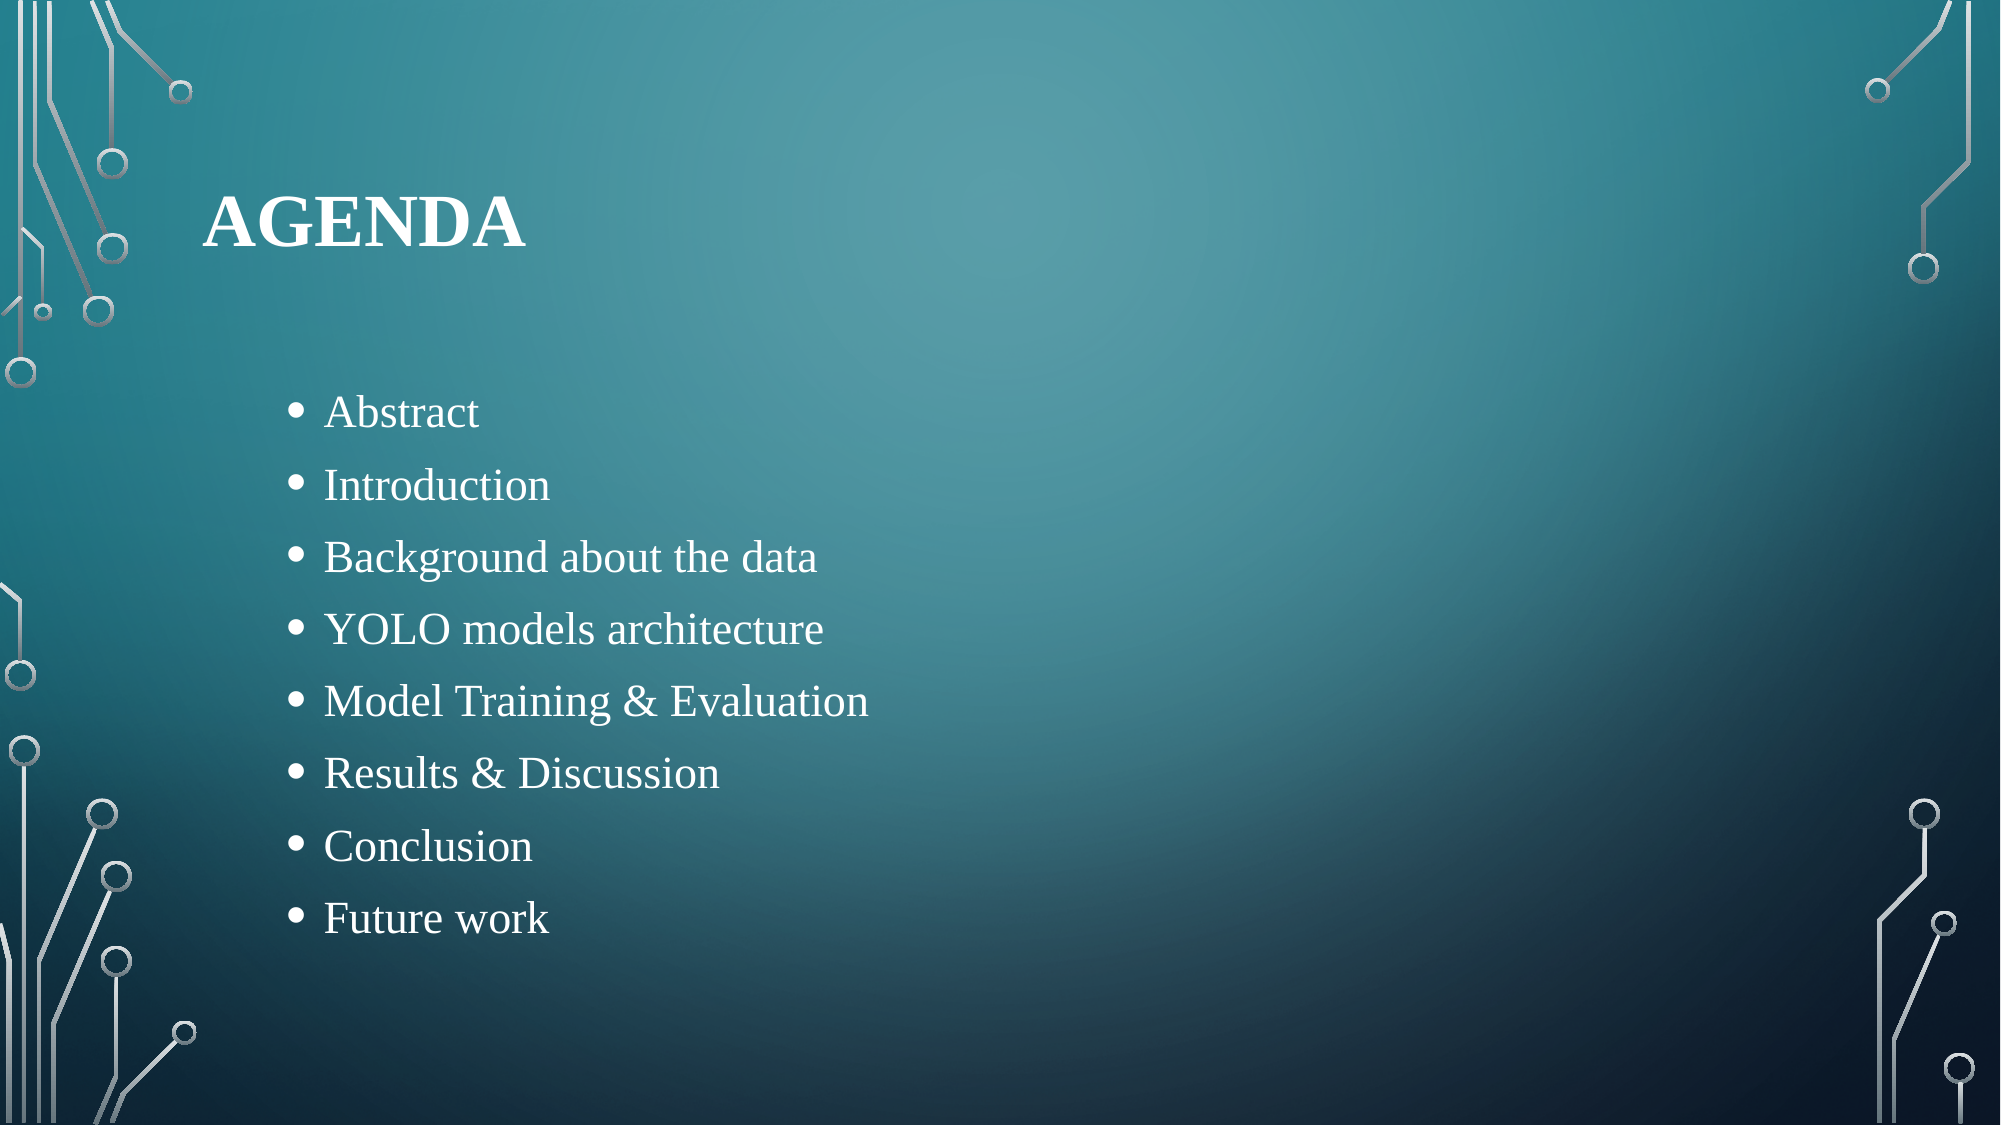

Agenda
Abstract
Introduction
Background about the data
YOLO models architecture
Model Training & Evaluation
Results & Discussion
Conclusion
Future work